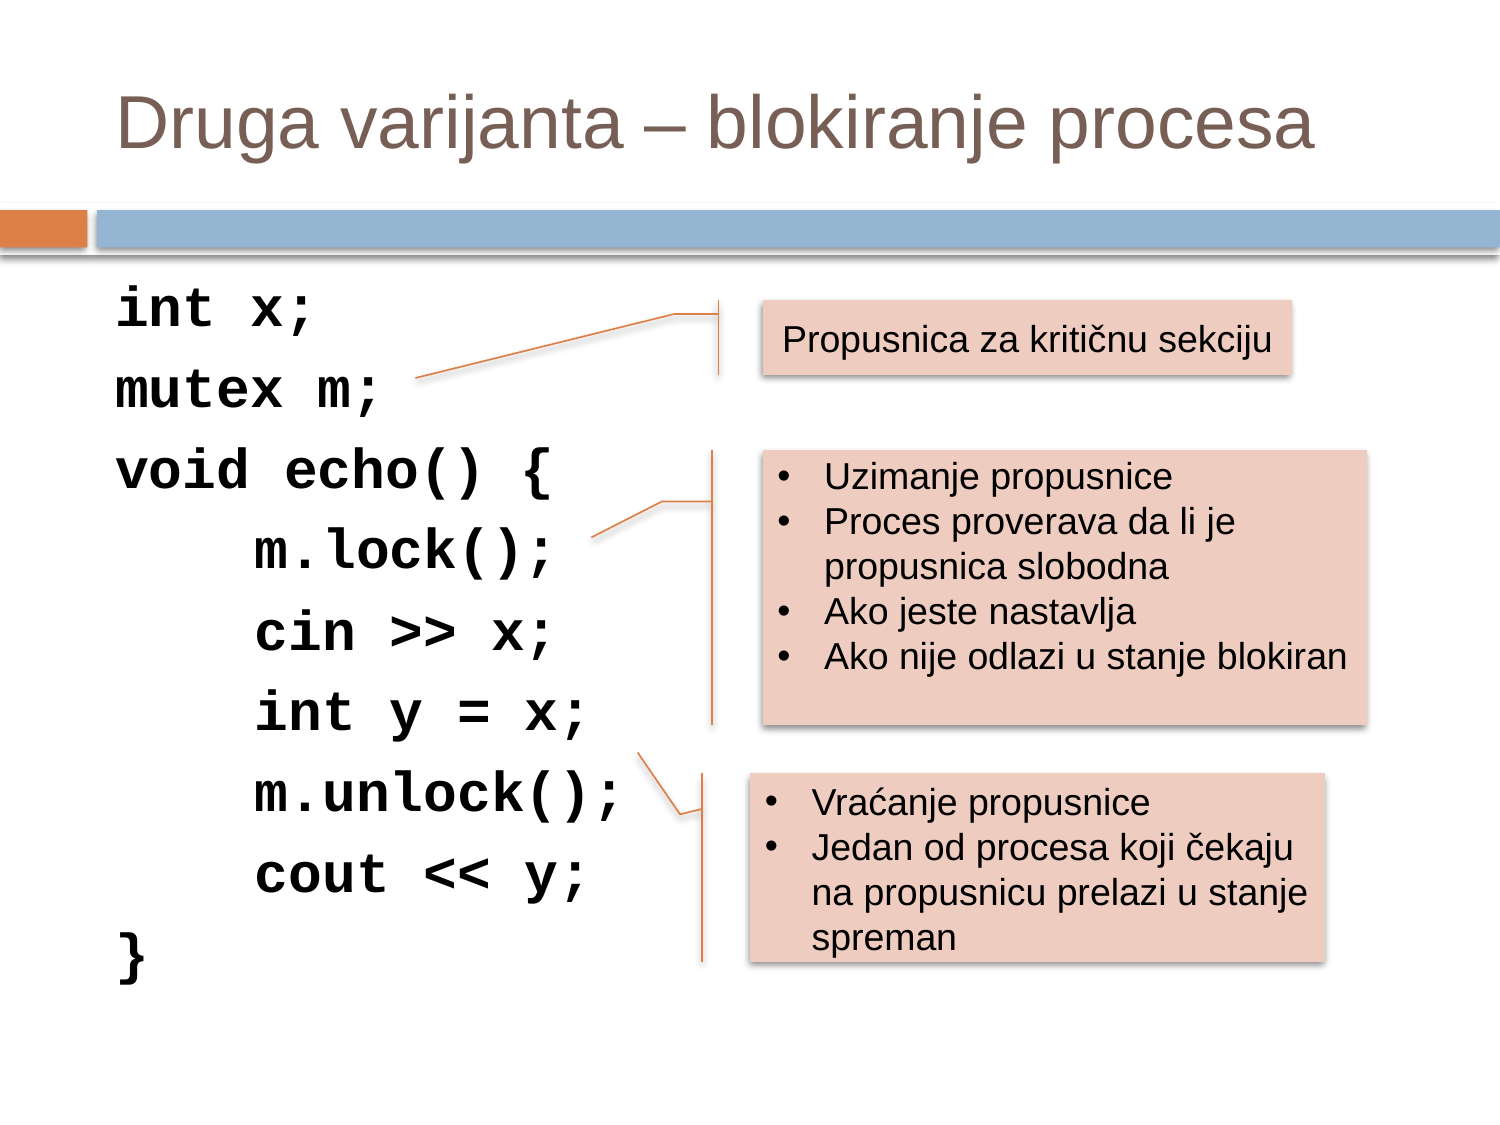

# Druga varijanta – blokiranje procesa
int x;
mutex m;
void echo() {
	m.lock();
	cin >> x;
	int y = x;
	m.unlock();
	cout << y;
}
Propusnica za kritičnu sekciju
Uzimanje propusnice
Proces proverava da li je propusnica slobodna
Ako jeste nastavlja
Ako nije odlazi u stanje blokiran

Vraćanje propusnice
Jedan od procesa koji čekaju na propusnicu prelazi u stanje spreman